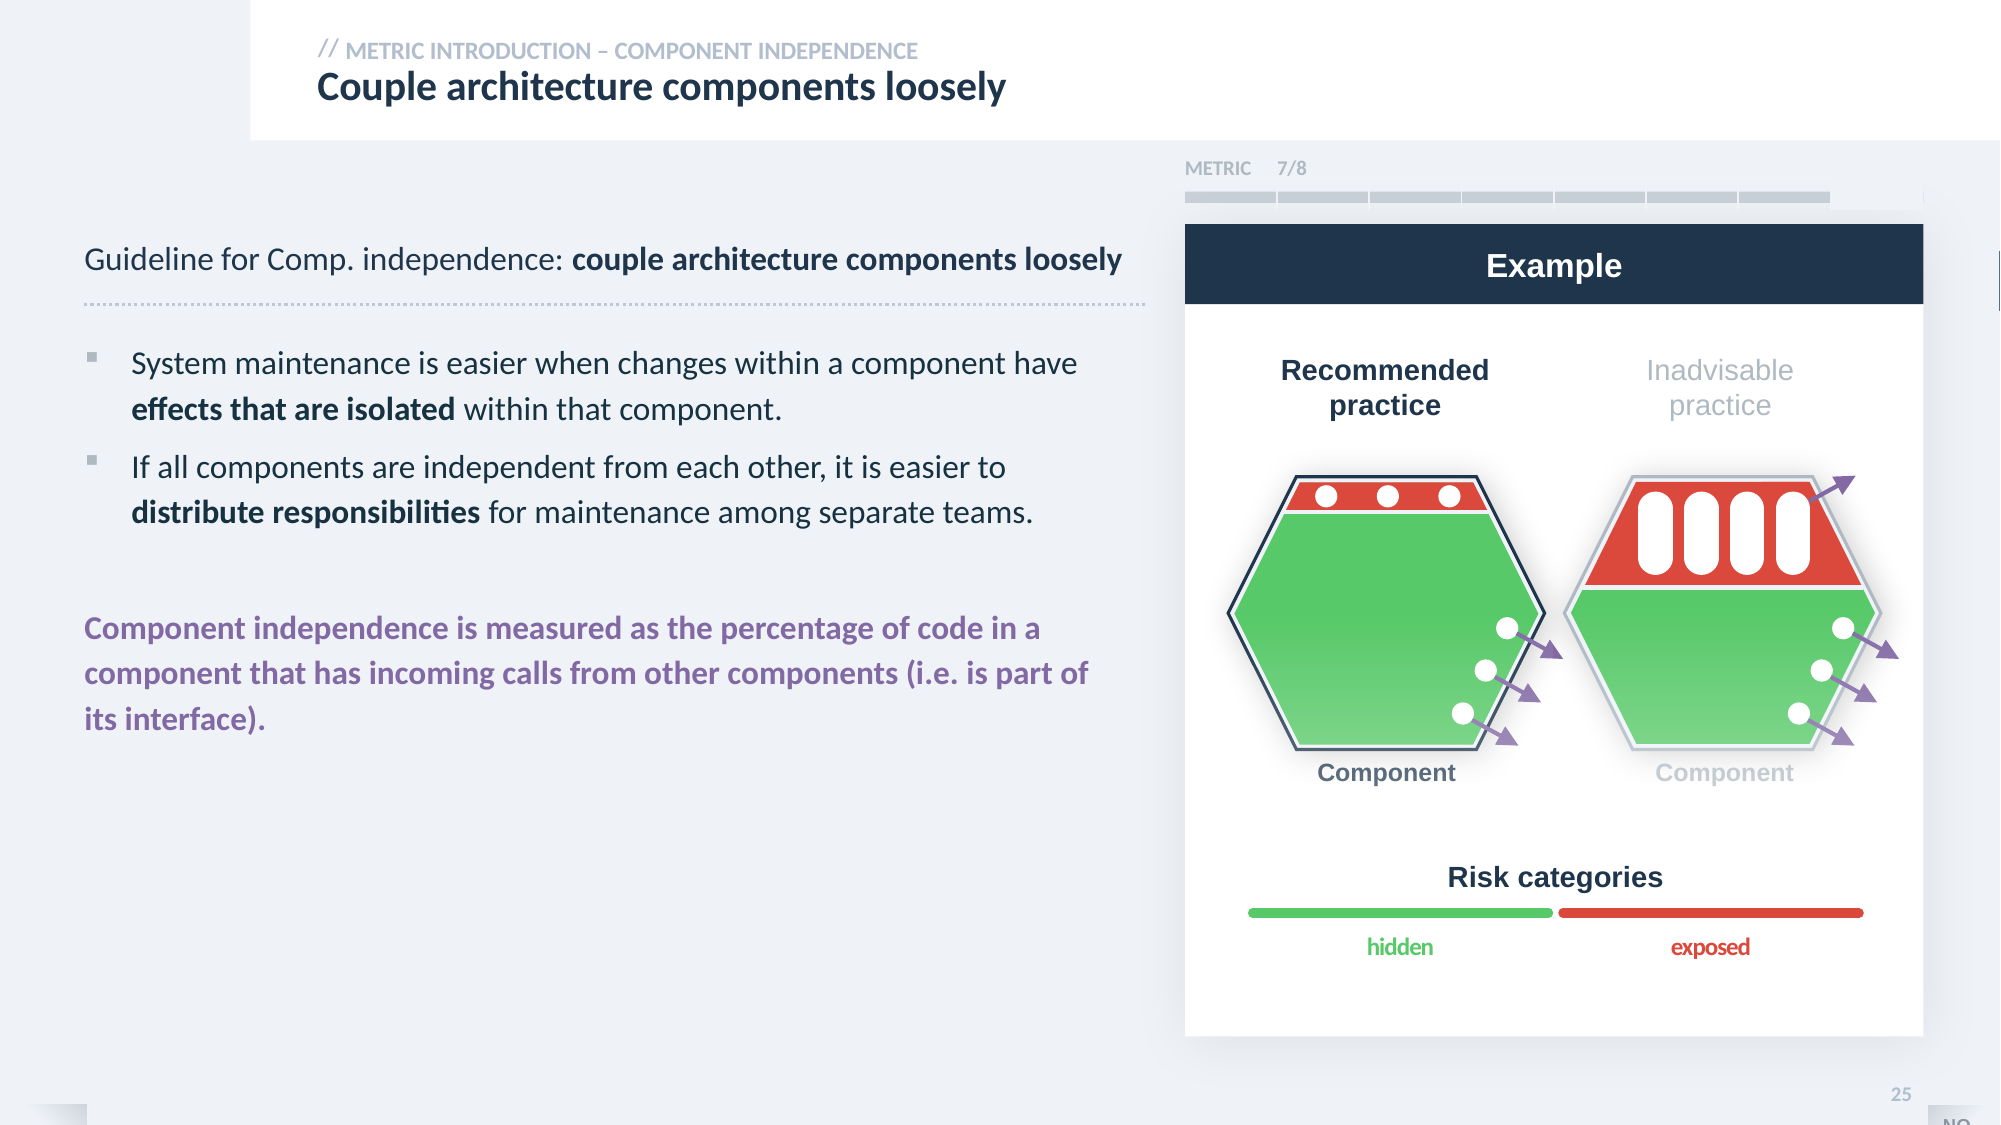

METRIC INTRODUCTION – COMPONENT INDEPENDENCE
# Couple architecture components loosely
| METRIC | 7/8 |  |  |  |  |  |  |
| --- | --- | --- | --- | --- | --- | --- | --- |

Example
Guideline for Comp. independence: couple architecture components loosely

System maintenance is easier when changes within a component have effects that are isolated within that component.
If all components are independent from each other, it is easier to distribute responsibilities for maintenance among separate teams.

Component independence is measured as the percentage of code in a component that has incoming calls from other components (i.e. is part of its interface).
Recommended
practice
Inadvisable
practice

Component
Component
Risk categories
hidden
exposed
25